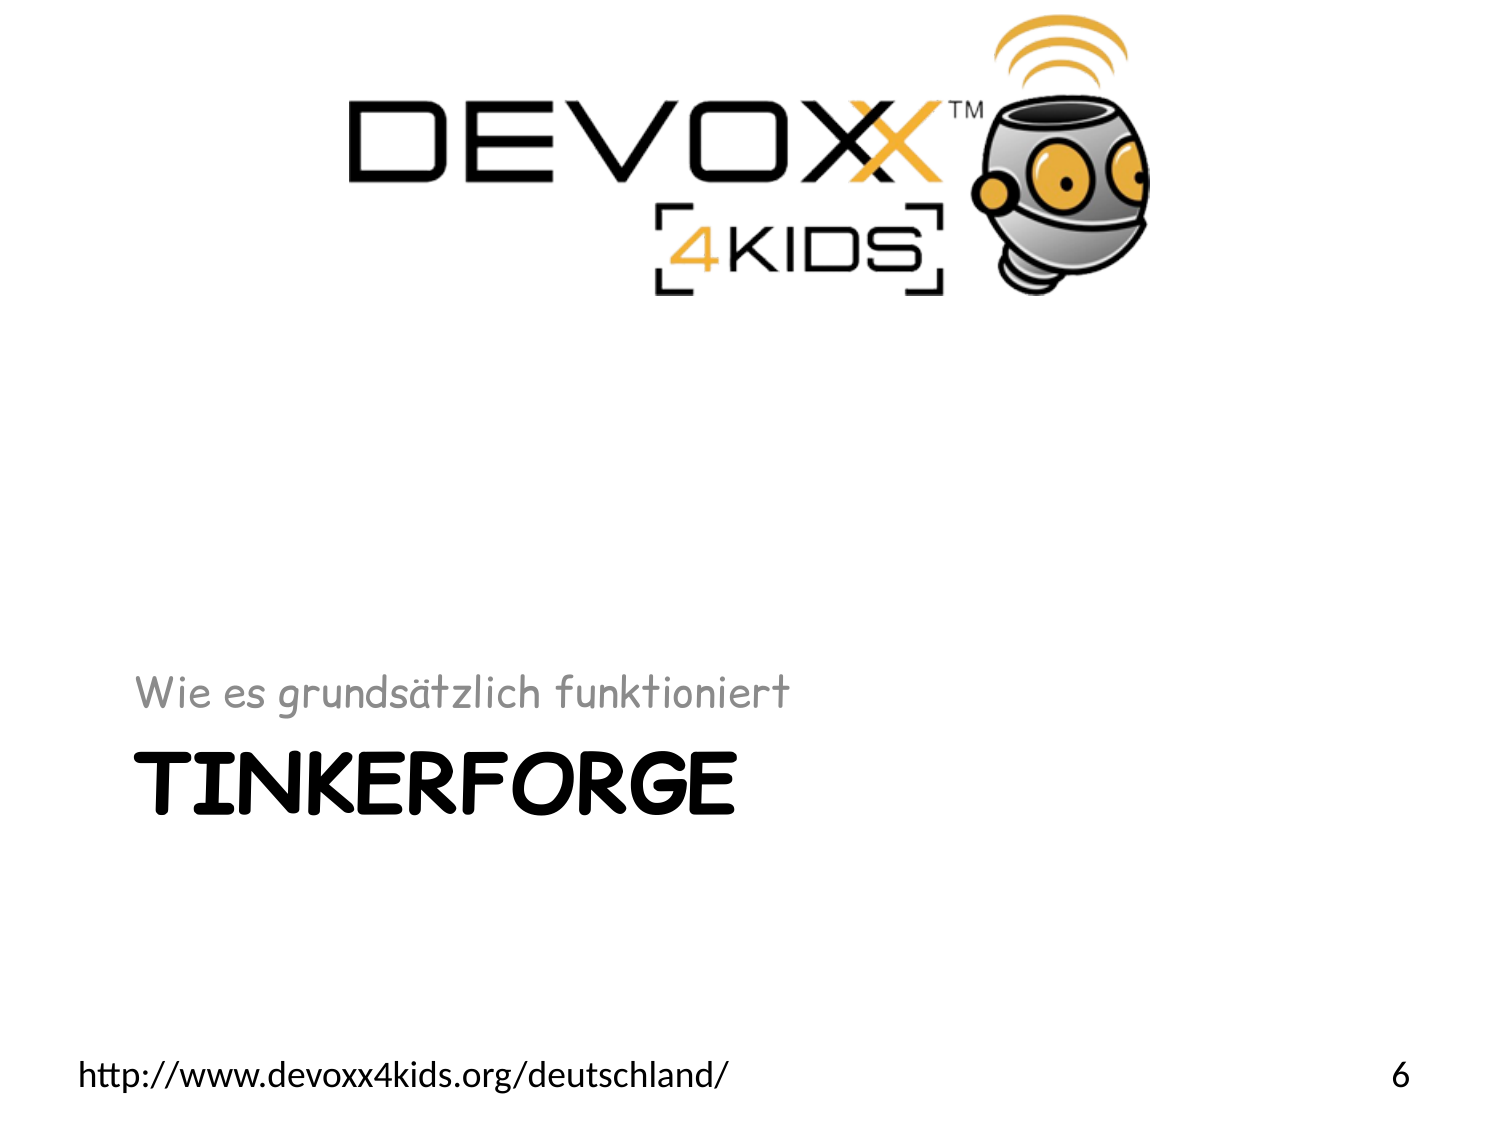

Wie es grundsätzlich funktioniert
# Tinkerforge

6